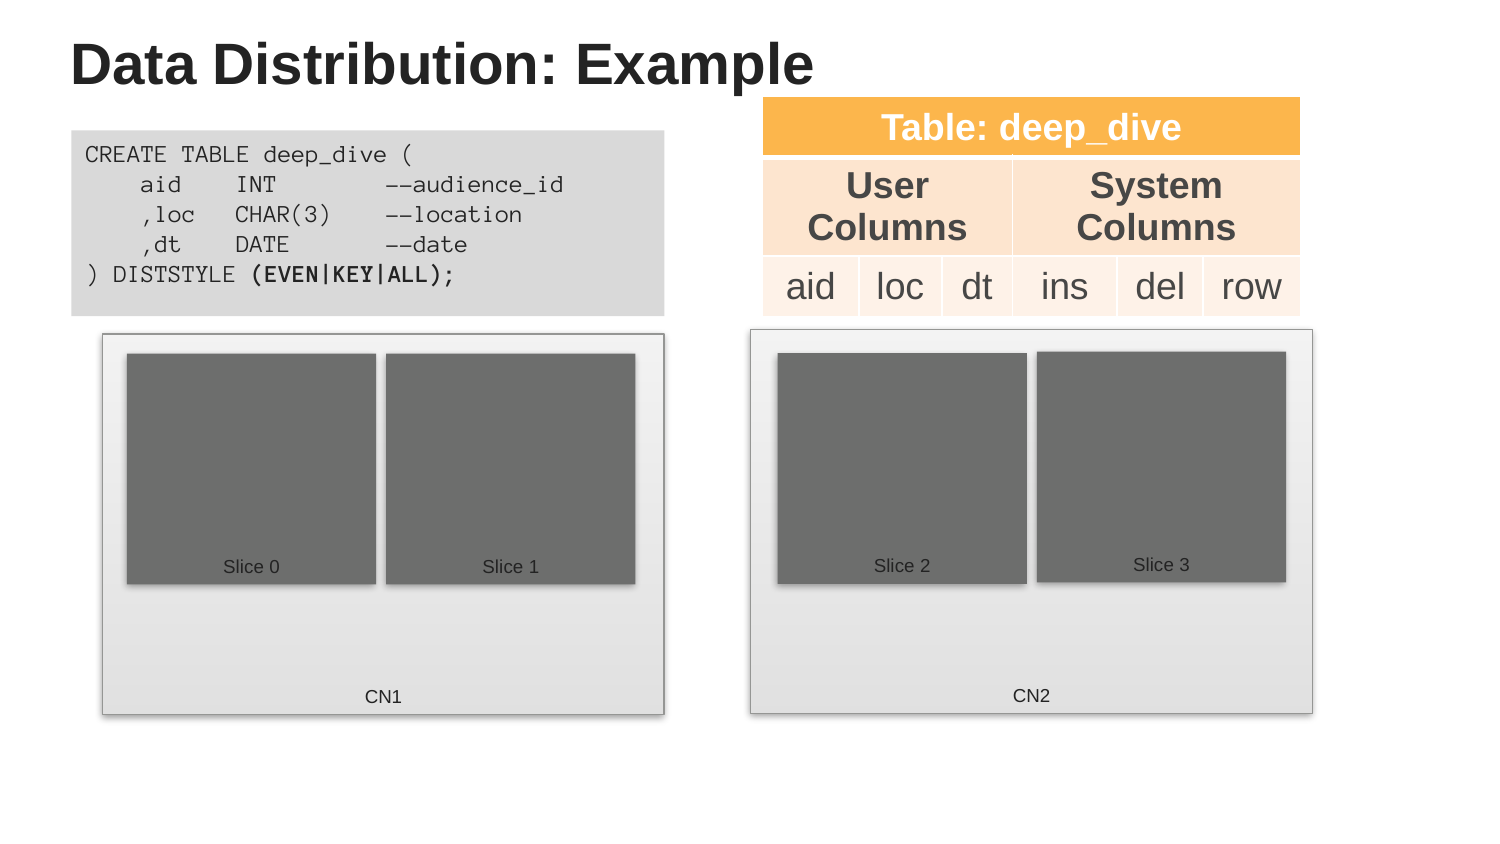

# Data Distribution: Example
| Table: deep\_dive |  |  |  |  |  |
| --- | --- | --- | --- | --- | --- |
| User Columns |  |  | System Columns |  |  |
| aid | loc | dt | ins | del | row |
CREATE TABLE deep_dive (
    aid 	INT 	--audience_id
    ,loc 	CHAR(3) 	--location
    ,dt 	DATE	--date
) DISTSTYLE (EVEN|KEY|ALL);
CN2
CN1
Slice 3
Slice 2
Slice 0
Slice 1